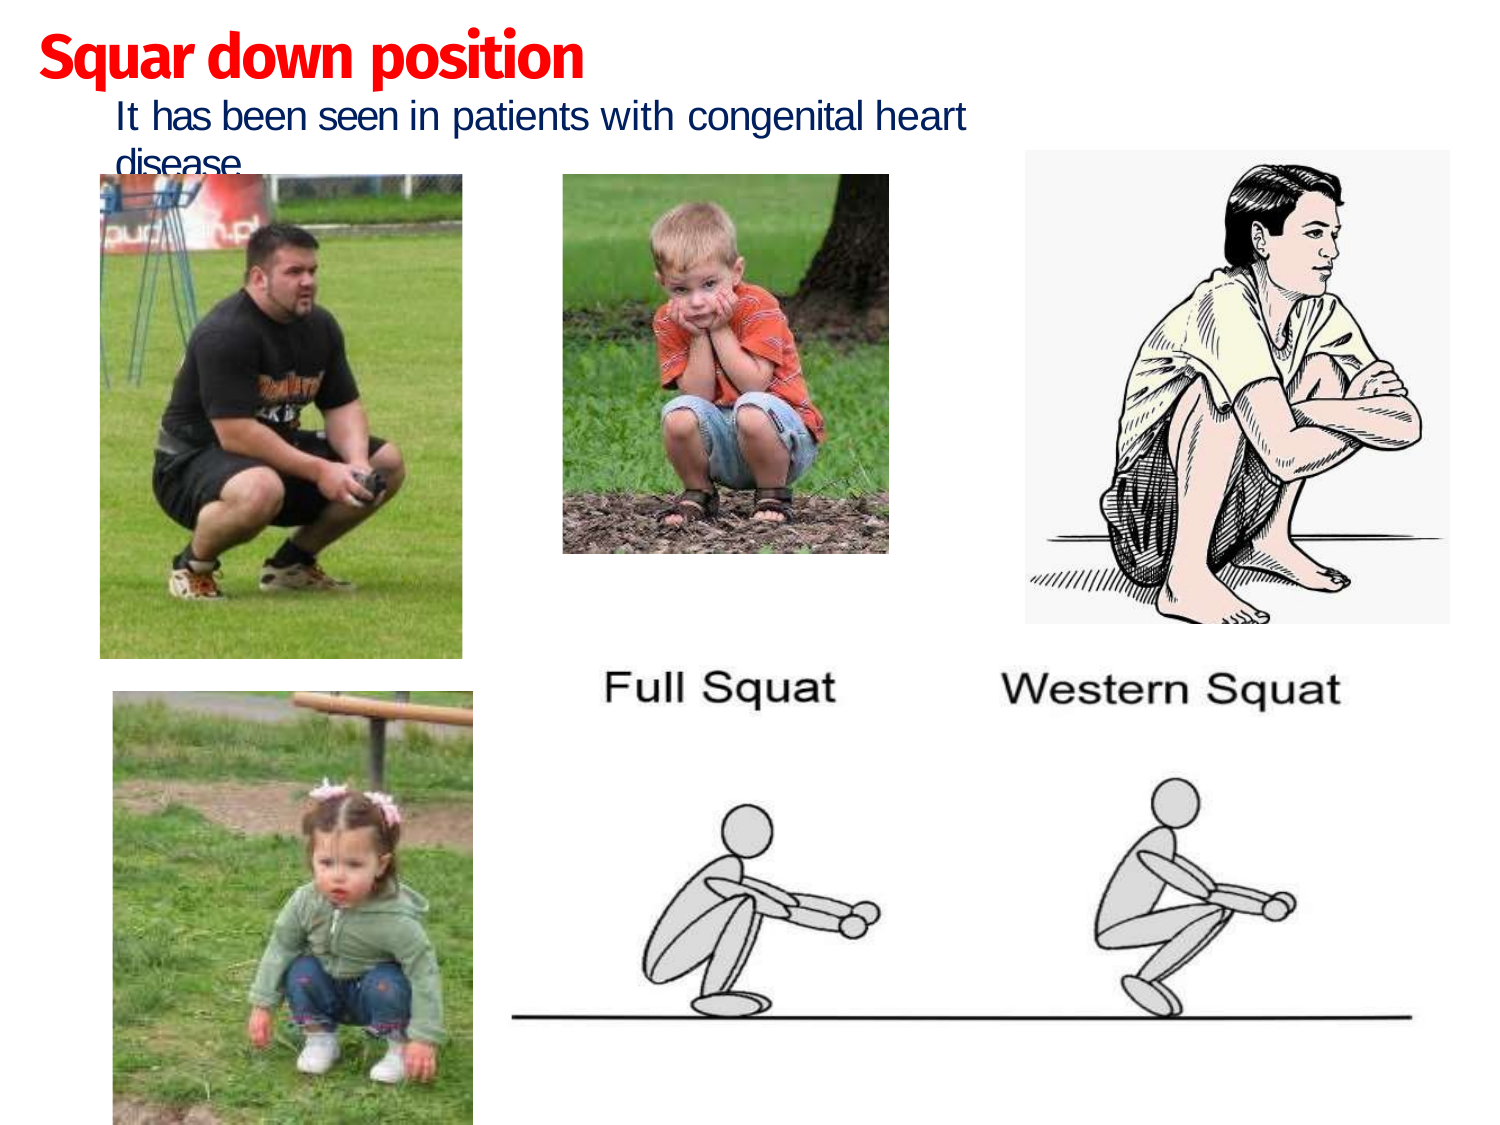

# Squar down position
It has been seen in patients with congenital heart disease